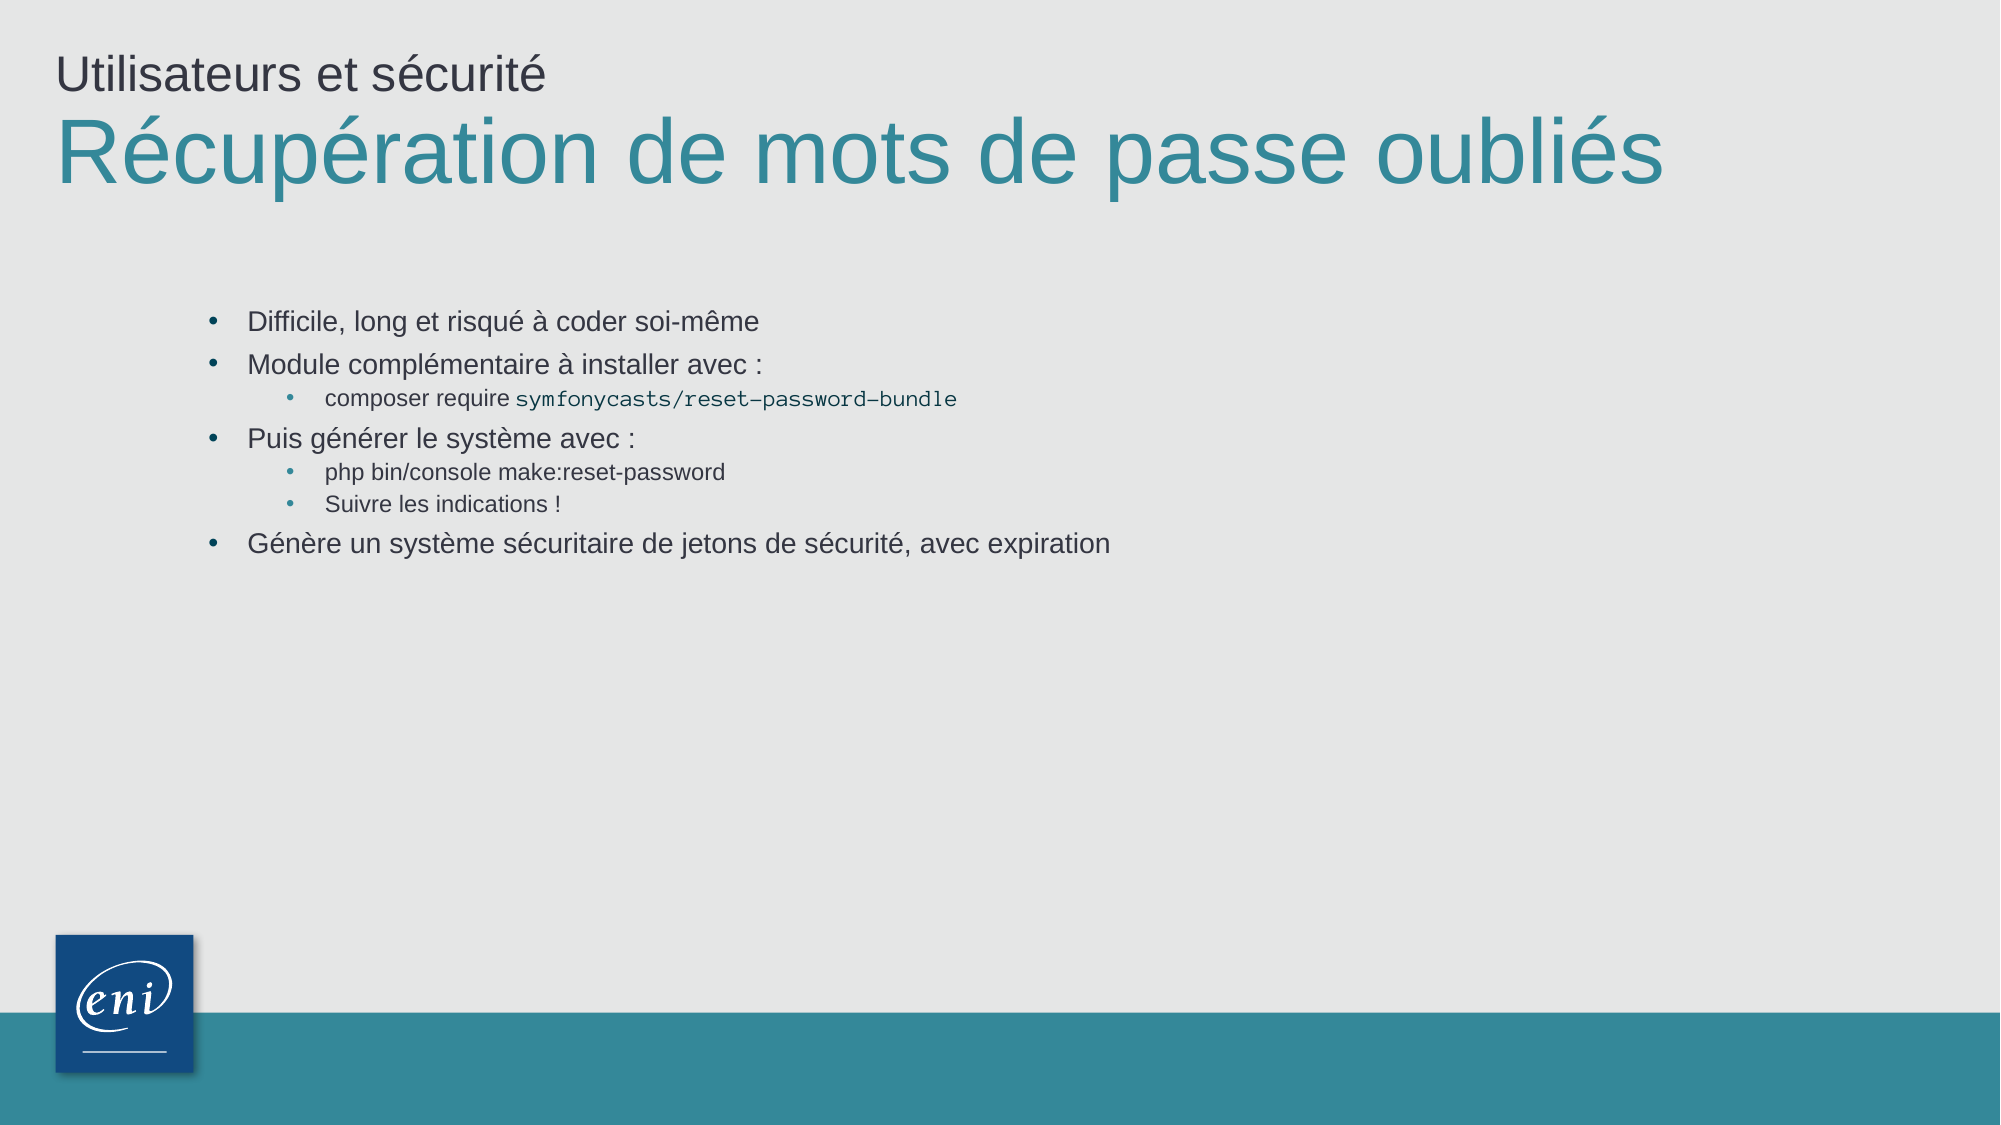

Utilisateurs et sécurité
# Récupération de mots de passe oubliés
Difficile, long et risqué à coder soi-même
Module complémentaire à installer avec :
composer require symfonycasts/reset-password-bundle
Puis générer le système avec :
php bin/console make:reset-password
Suivre les indications !
Génère un système sécuritaire de jetons de sécurité, avec expiration